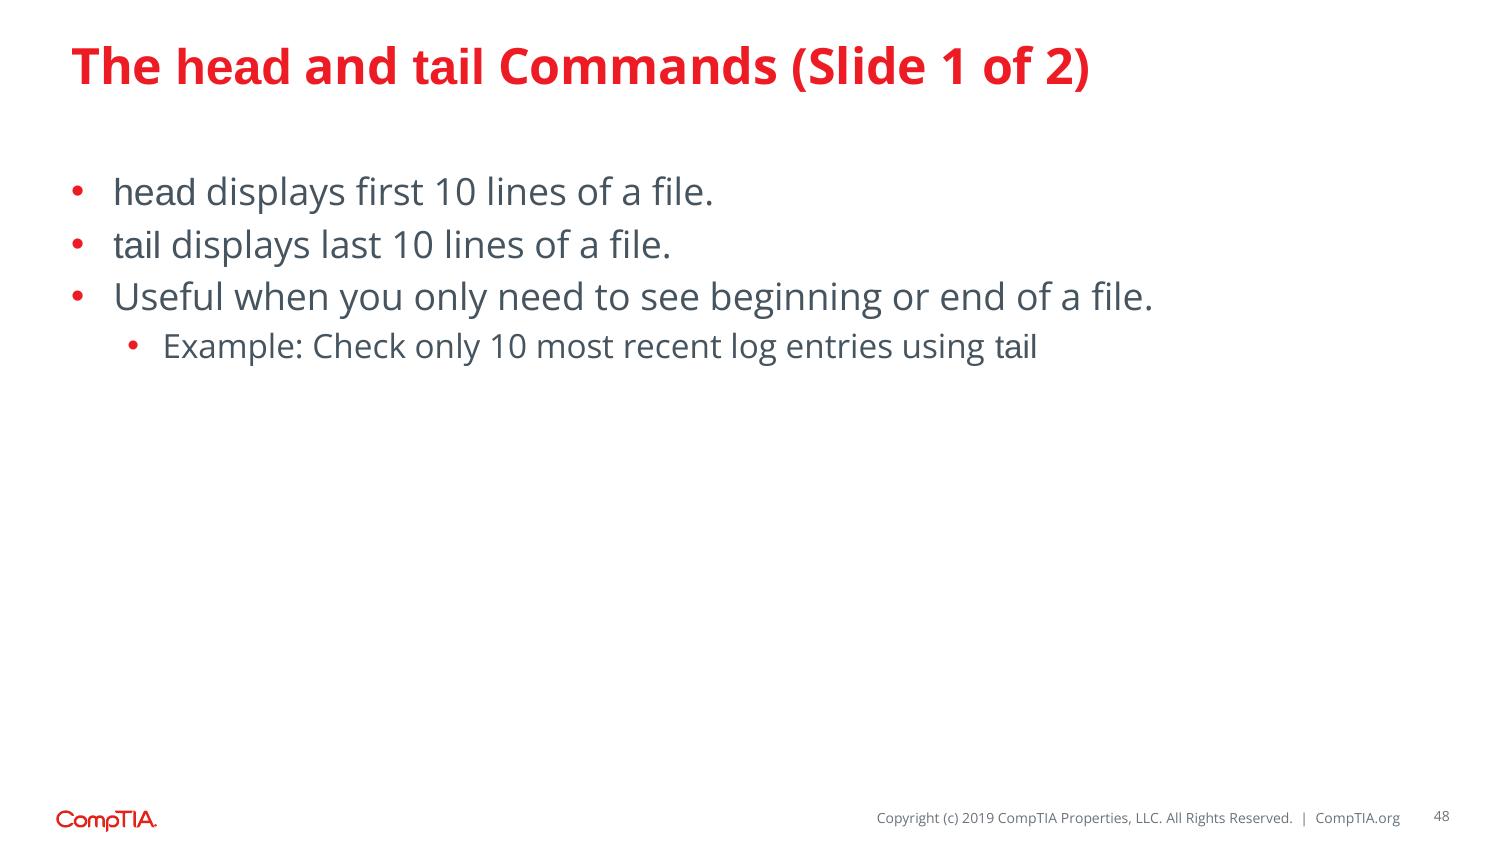

# The head and tail Commands (Slide 1 of 2)
head displays first 10 lines of a file.
tail displays last 10 lines of a file.
Useful when you only need to see beginning or end of a file.
Example: Check only 10 most recent log entries using tail
48